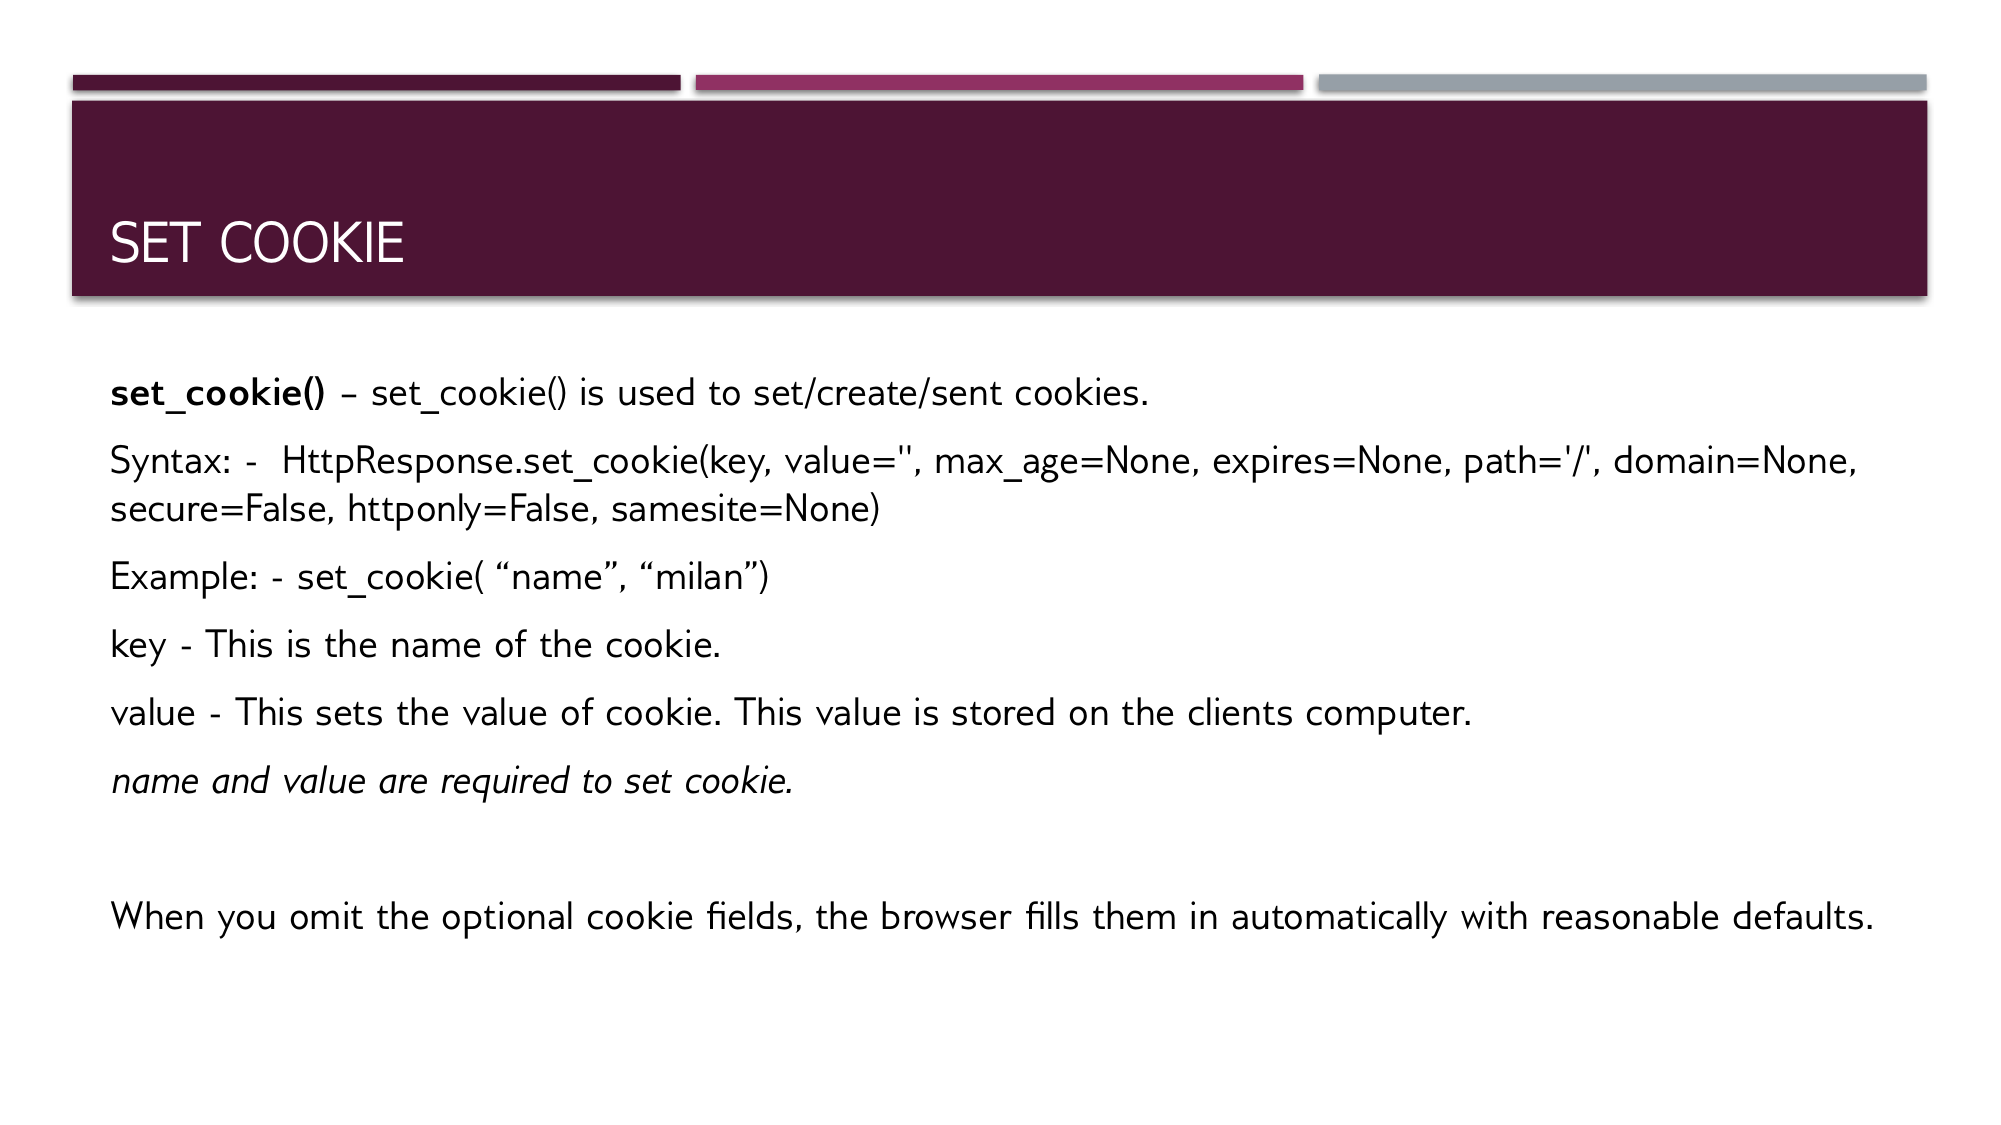

# Set cookie
set_cookie() – set_cookie() is used to set/create/sent cookies.
Syntax: -  HttpResponse.set_cookie(key, value='', max_age=None, expires=None, path='/', domain=None, secure=False, httponly=False, samesite=None)
Example: - set_cookie( “name”, “milan”)
key − This is the name of the cookie.
value − This sets the value of cookie. This value is stored on the clients computer.
name and value are required to set cookie.

When you omit the optional cookie fields, the browser fills them in automatically with reasonable defaults.